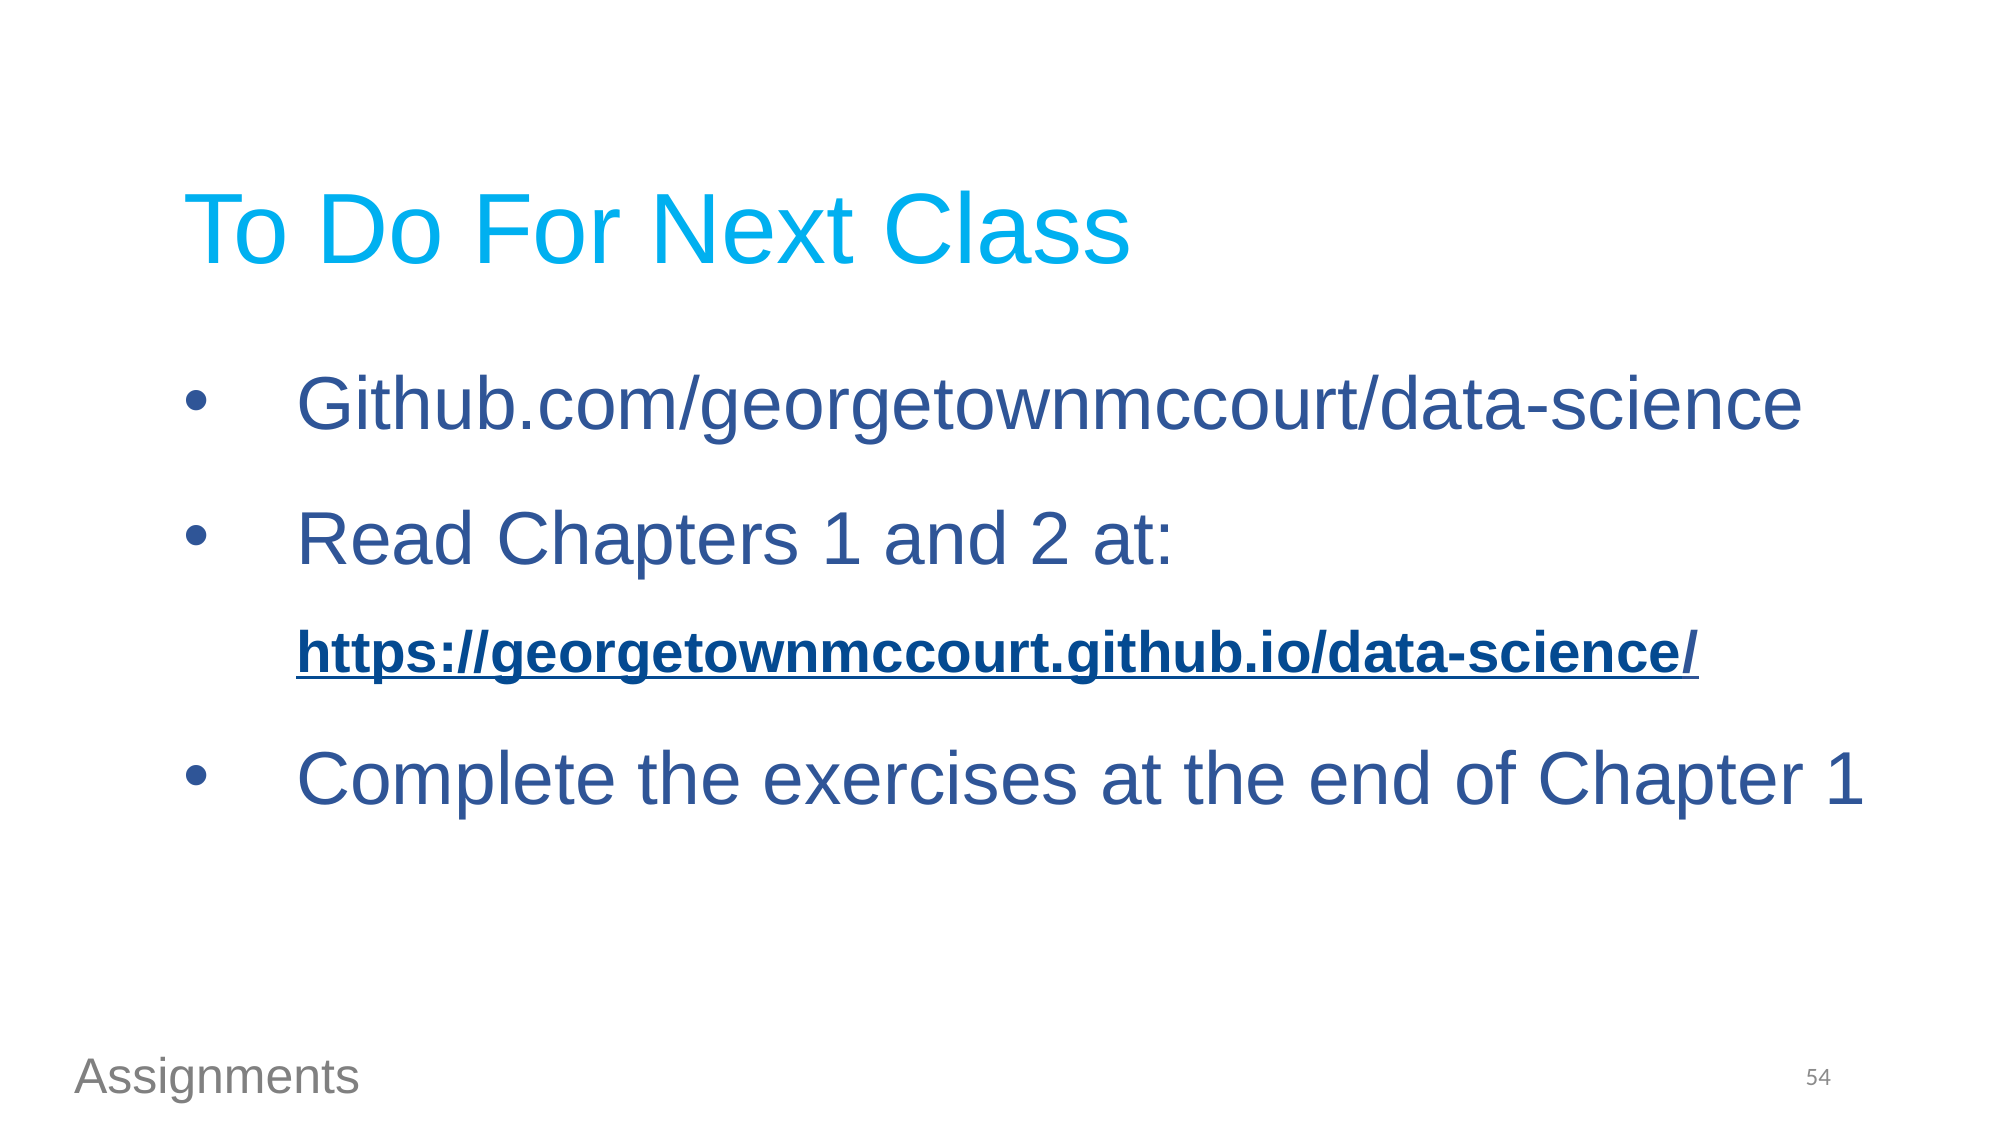

To Do For Next Class
Github.com/georgetownmccourt/data-science
Read Chapters 1 and 2 at: https://georgetownmccourt.github.io/data-science/
Complete the exercises at the end of Chapter 1
Assignments
54